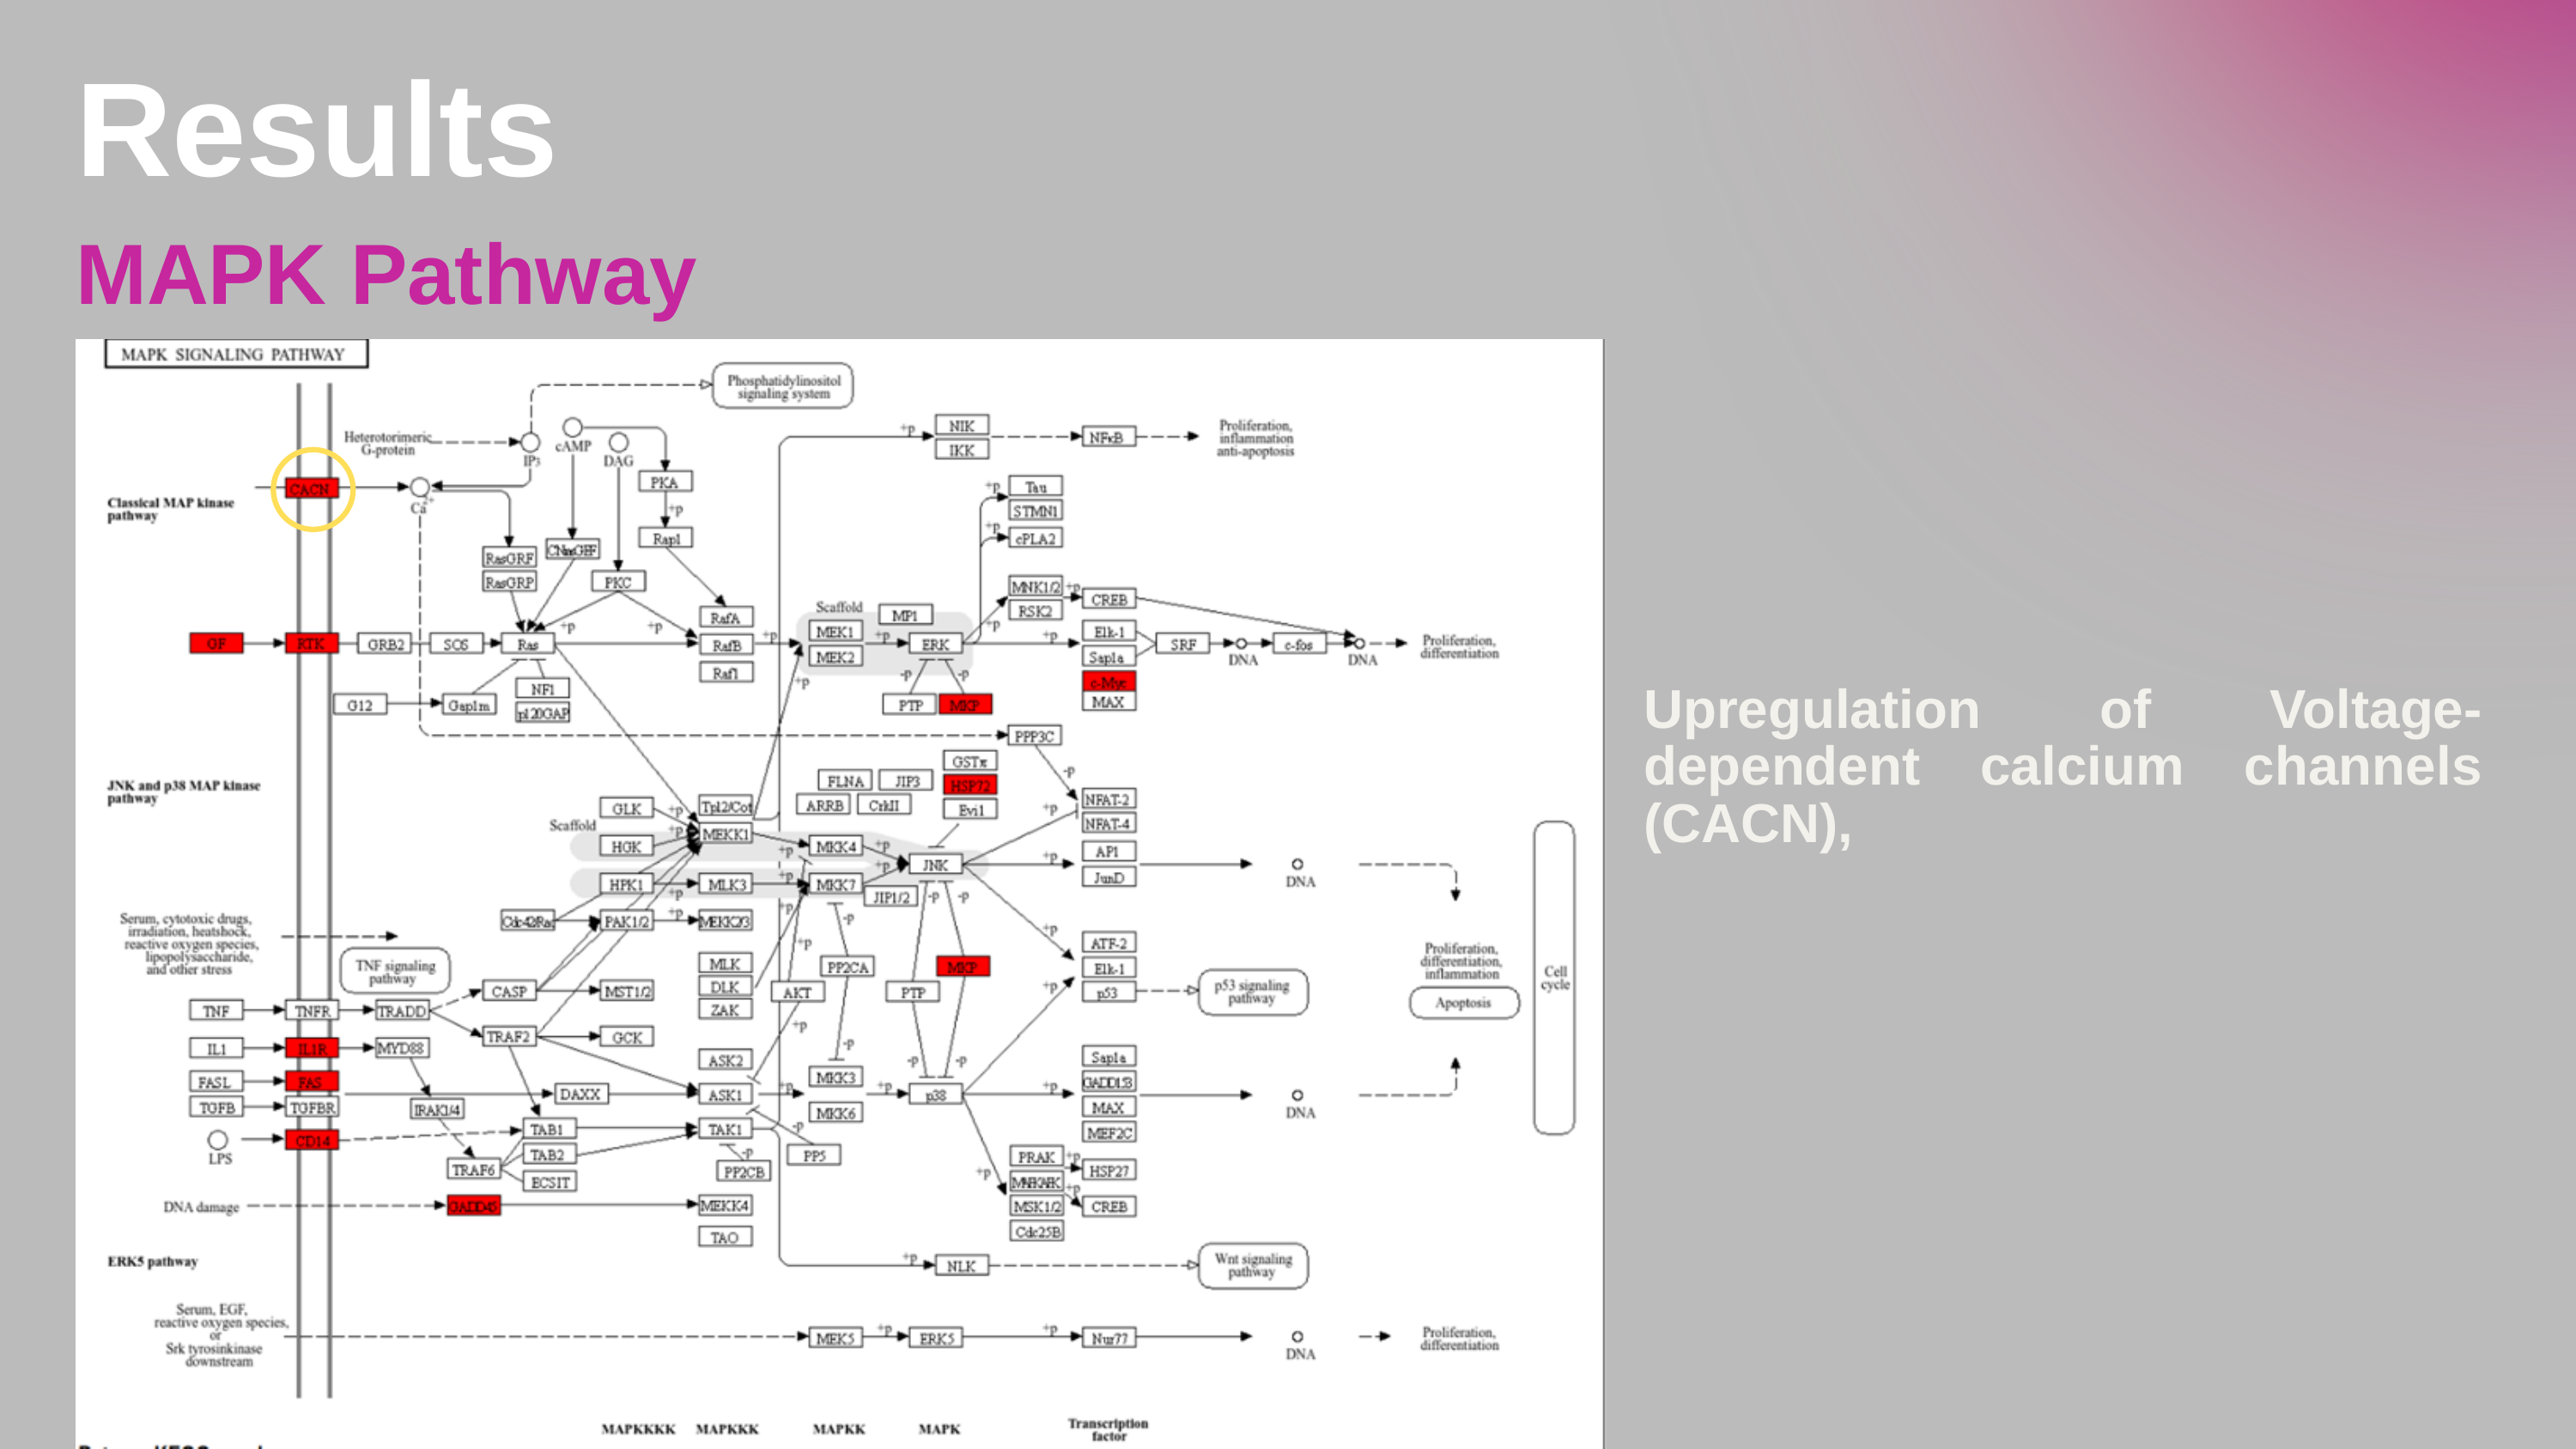

Results
MAPK Pathway

Upregulation of Voltage-dependent calcium channels (CACN),